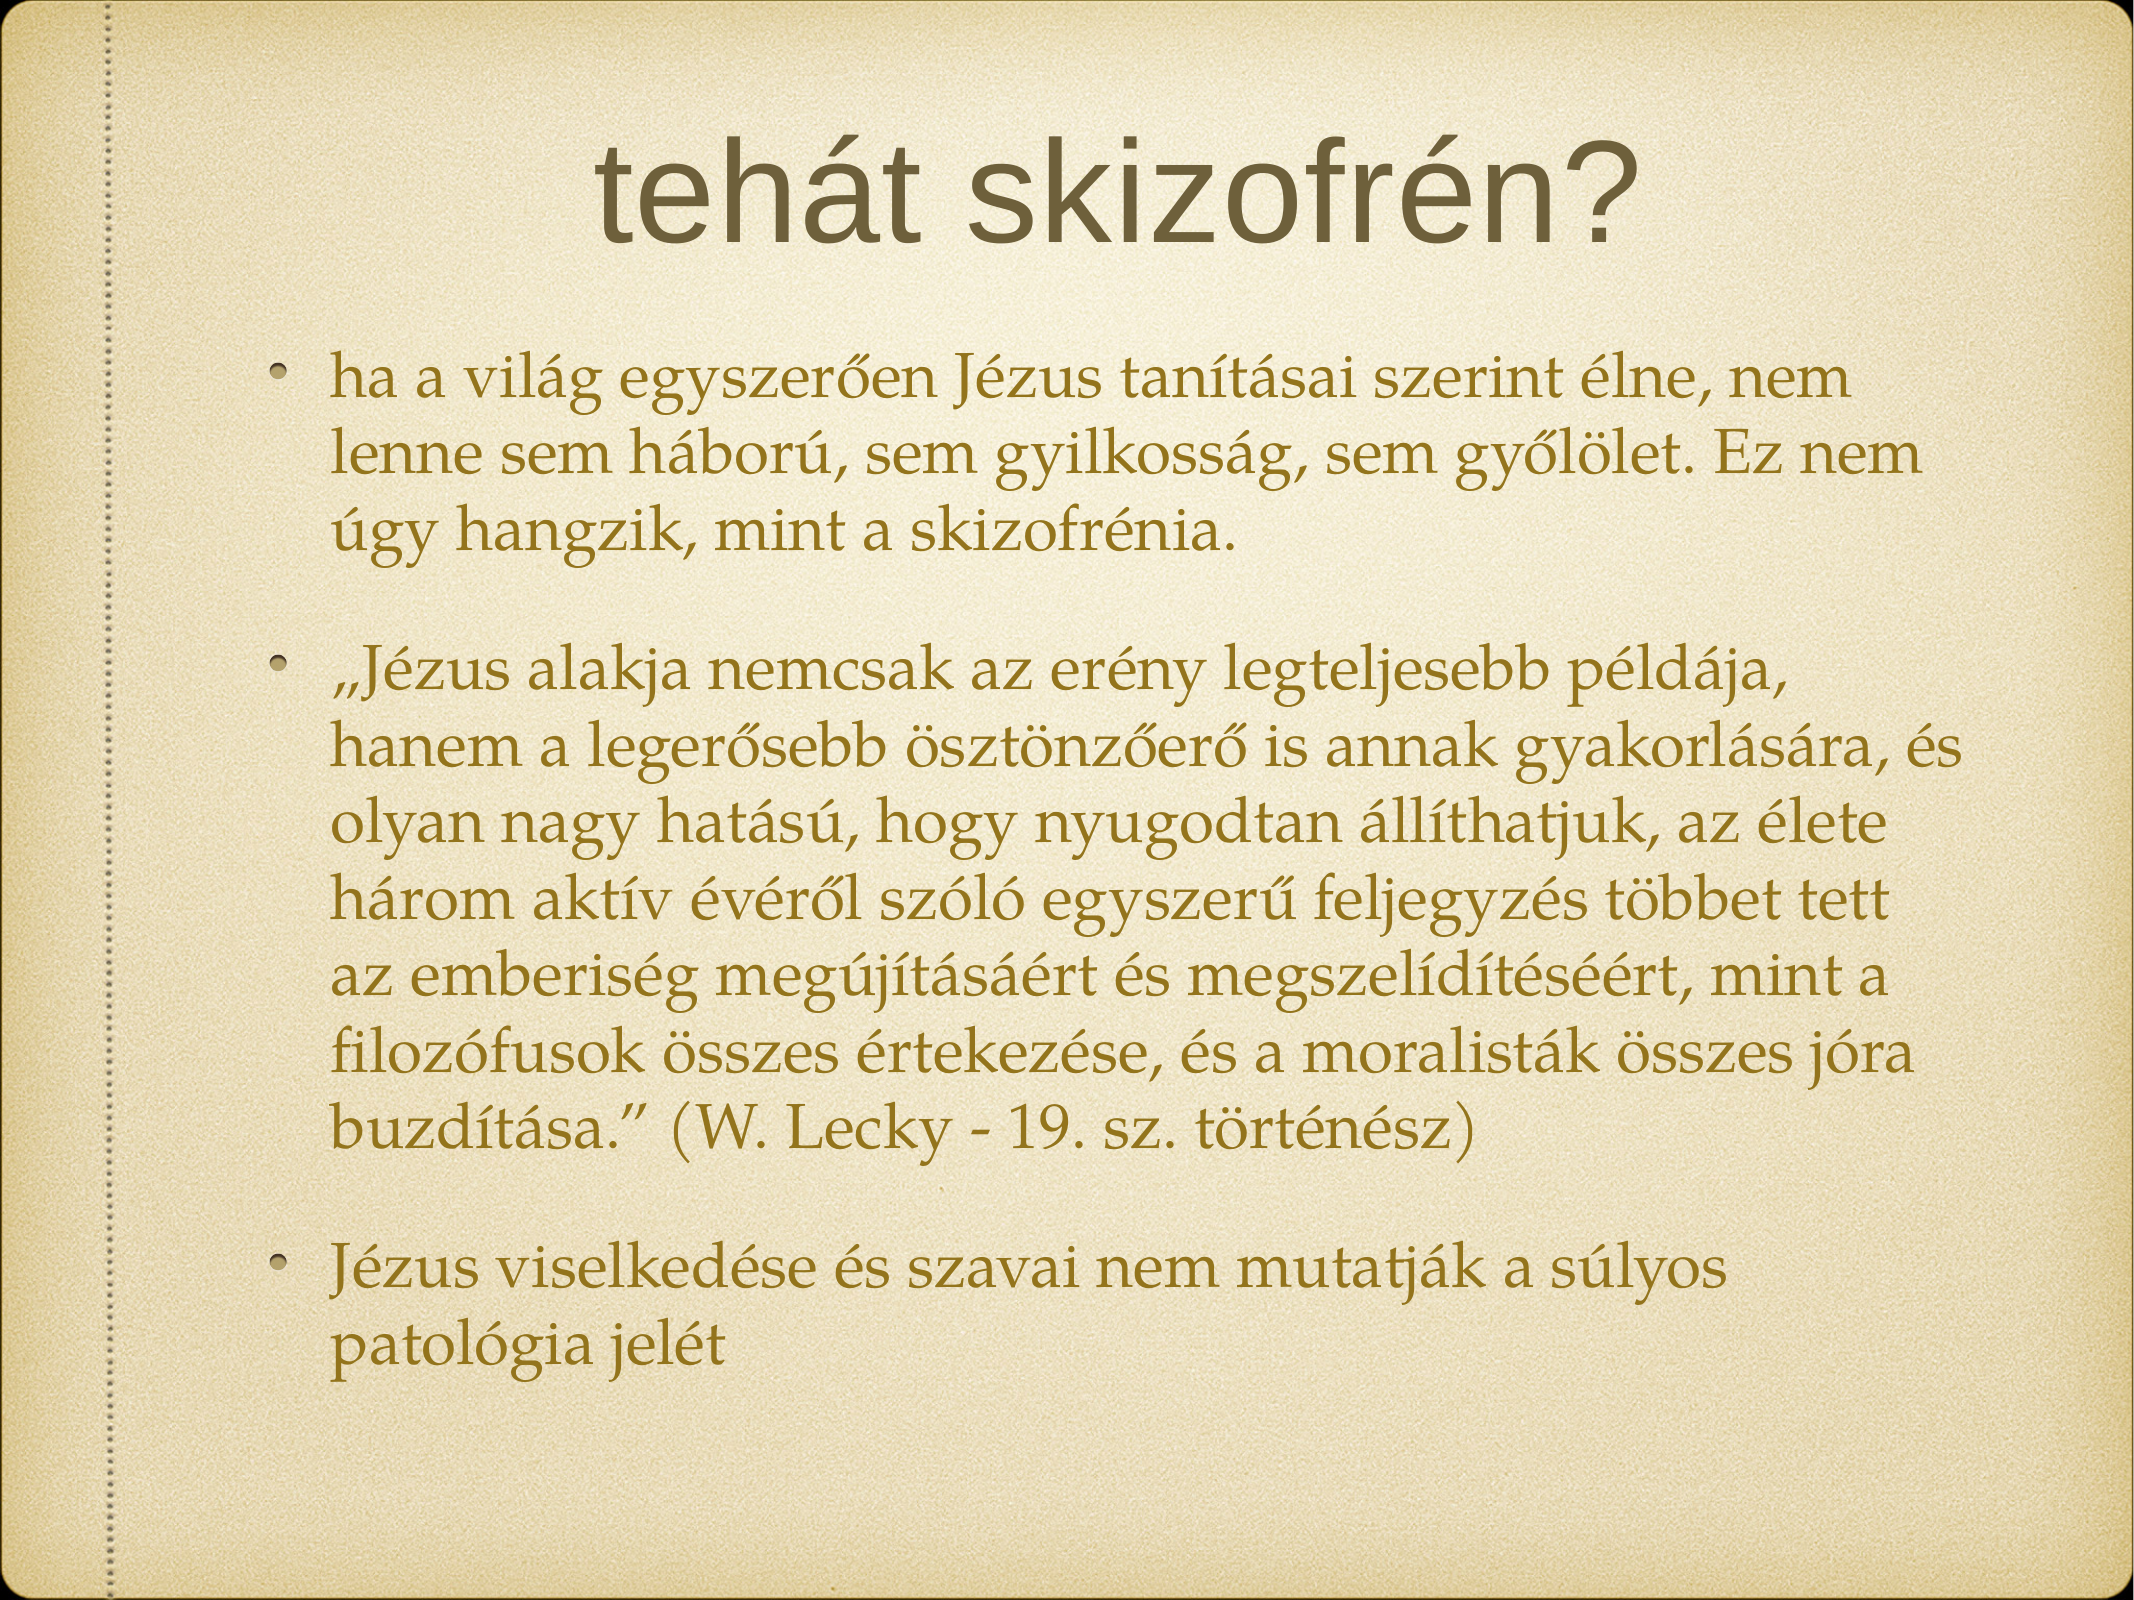

# tehát skizofrén?
ha a világ egyszerően Jézus tanításai szerint élne, nem lenne sem háború, sem gyilkosság, sem győlölet. Ez nem úgy hangzik, mint a skizofrénia.
„Jézus alakja nemcsak az erény legteljesebb példája, hanem a legerősebb ösztönzőerő is annak gyakorlására, és olyan nagy hatású, hogy nyugodtan állíthatjuk, az élete három aktív évéről szóló egyszerű feljegyzés többet tett az emberiség megújításáért és megszelídítéséért, mint a filozófusok összes értekezése, és a moralisták összes jóra buzdítása.” (W. Lecky - 19. sz. történész)
Jézus viselkedése és szavai nem mutatják a súlyos patológia jelét